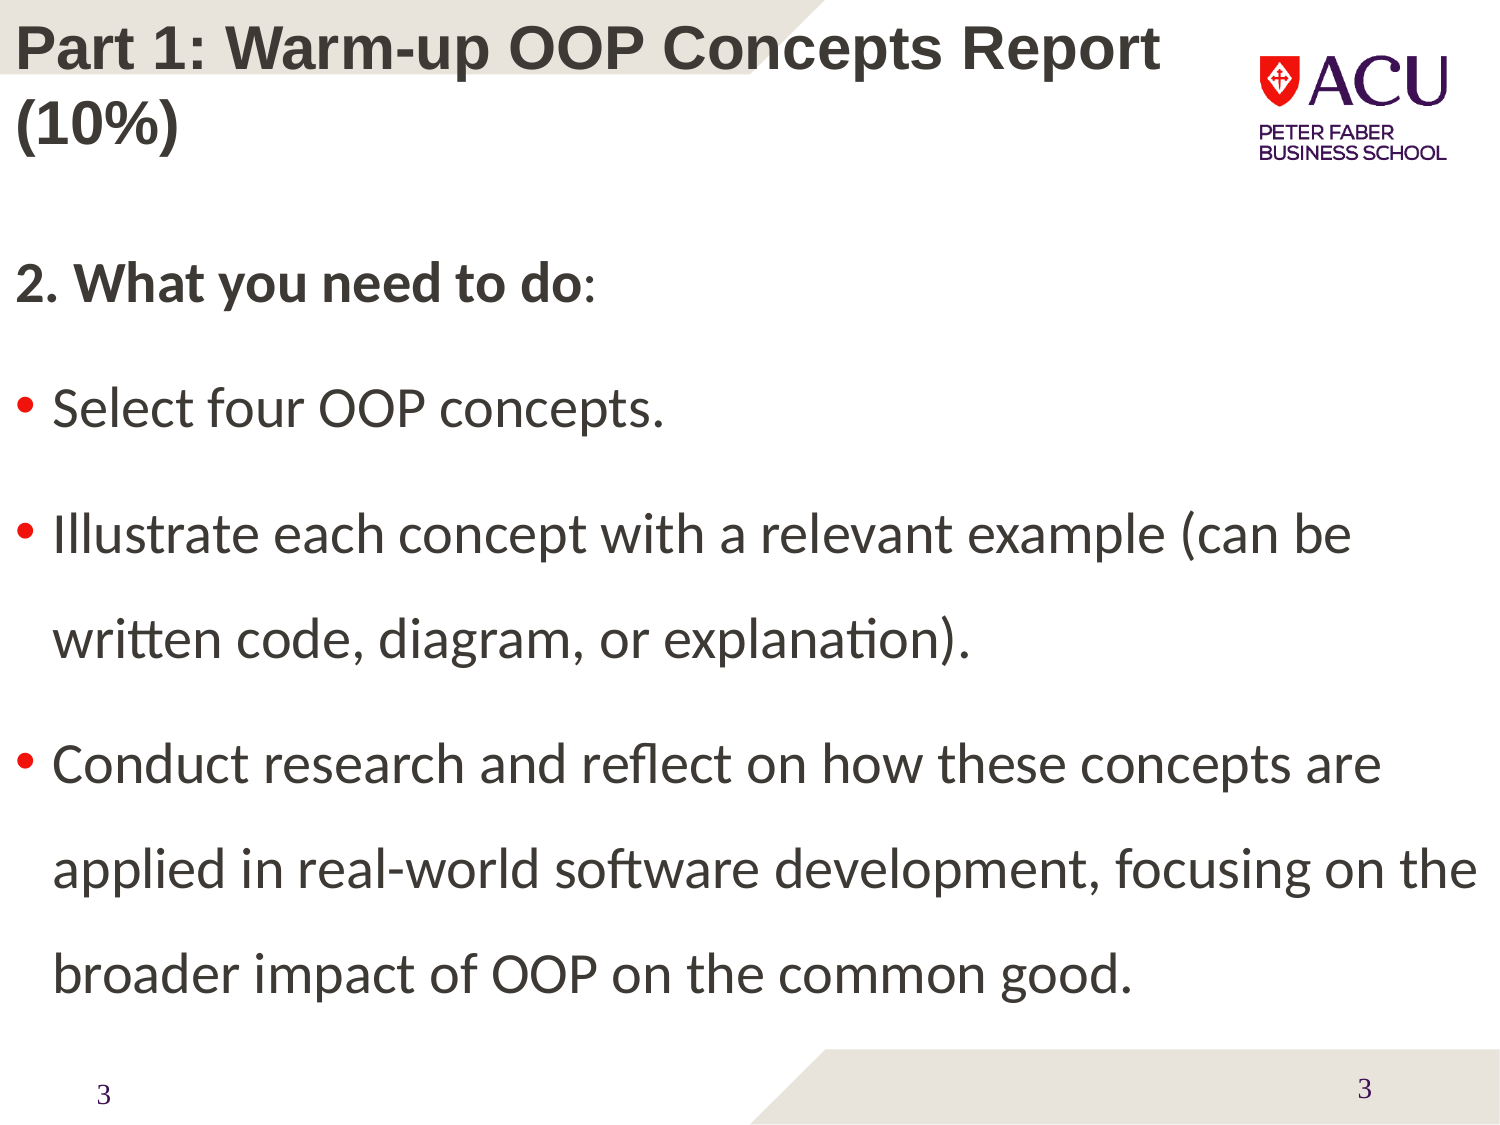

Part 1: Warm-up OOP Concepts Report (10%)
2. What you need to do:
Select four OOP concepts.
Illustrate each concept with a relevant example (can be written code, diagram, or explanation).
Conduct research and reflect on how these concepts are applied in real-world software development, focusing on the broader impact of OOP on the common good.
3
3